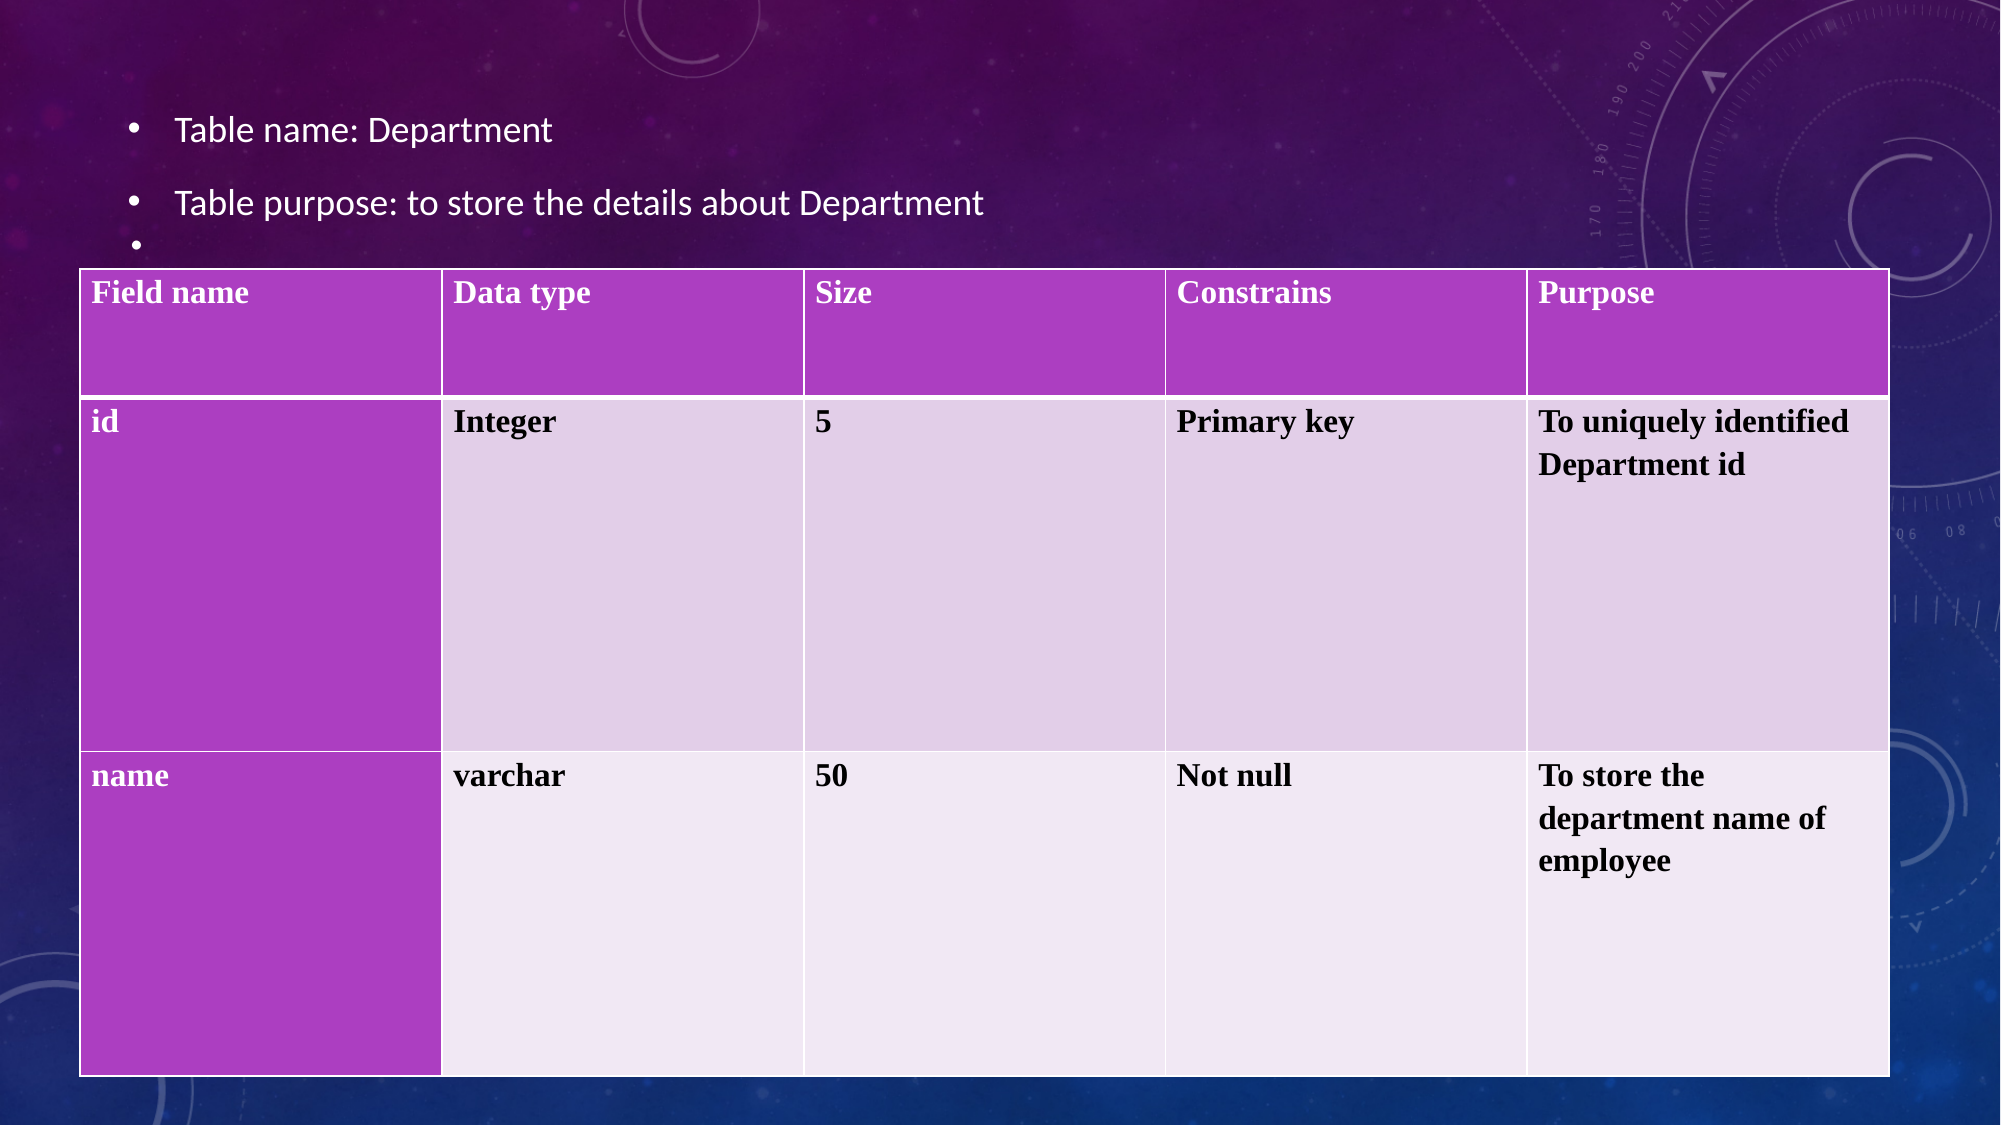

Table name: Department
Table purpose: to store the details about Department

# .
| Field name | Data type | Size | Constrains | Purpose |
| --- | --- | --- | --- | --- |
| id | Integer | 5 | Primary key | To uniquely identified Department id |
| name | varchar | 50 | Not null | To store the department name of employee |